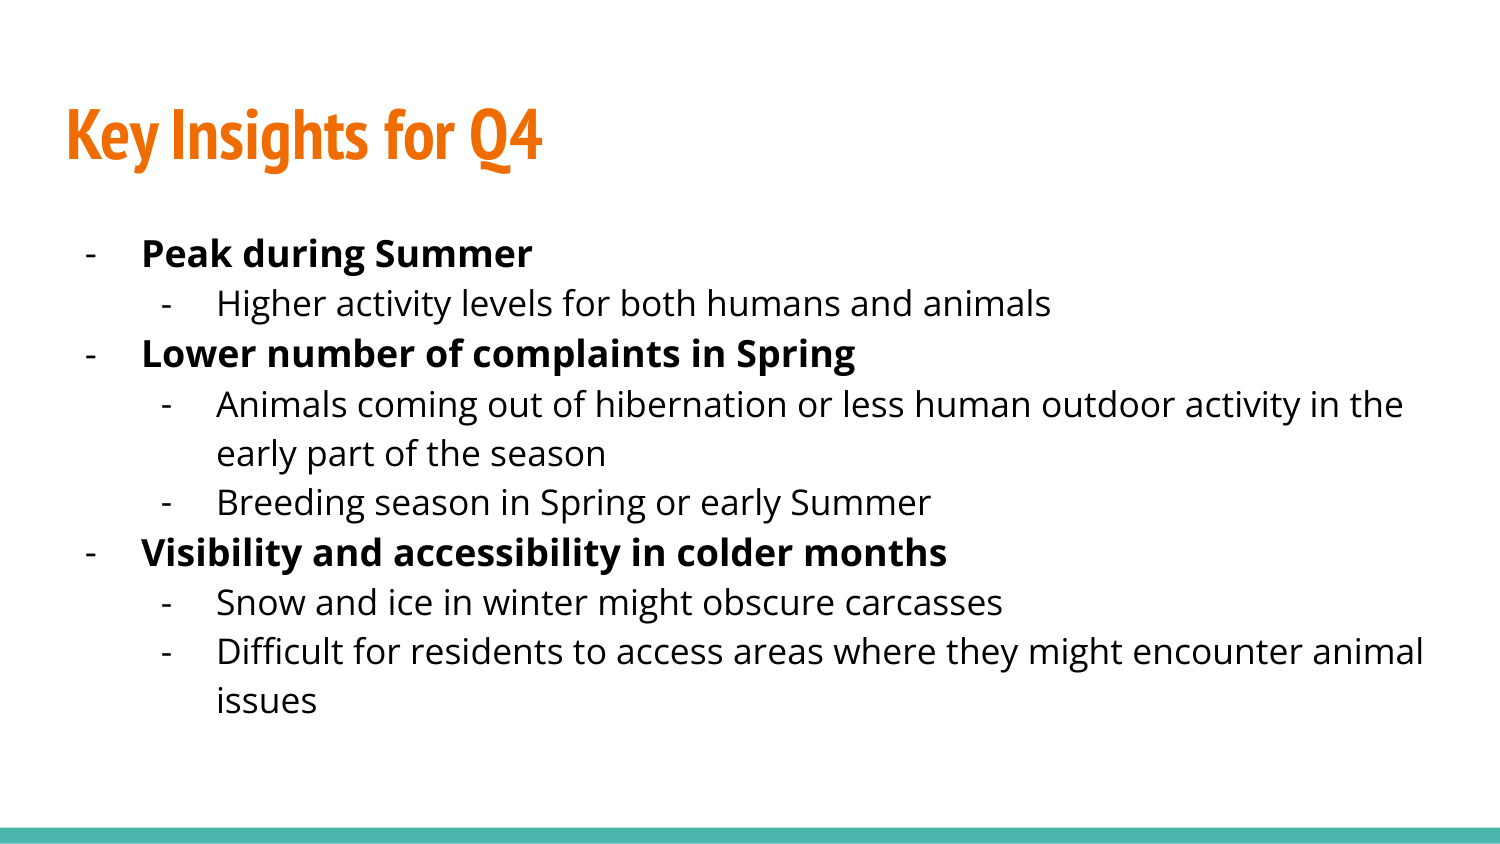

# Key Insights for Q4
Peak during Summer
Higher activity levels for both humans and animals
Lower number of complaints in Spring
Animals coming out of hibernation or less human outdoor activity in the early part of the season
Breeding season in Spring or early Summer
Visibility and accessibility in colder months
Snow and ice in winter might obscure carcasses
Difficult for residents to access areas where they might encounter animal issues